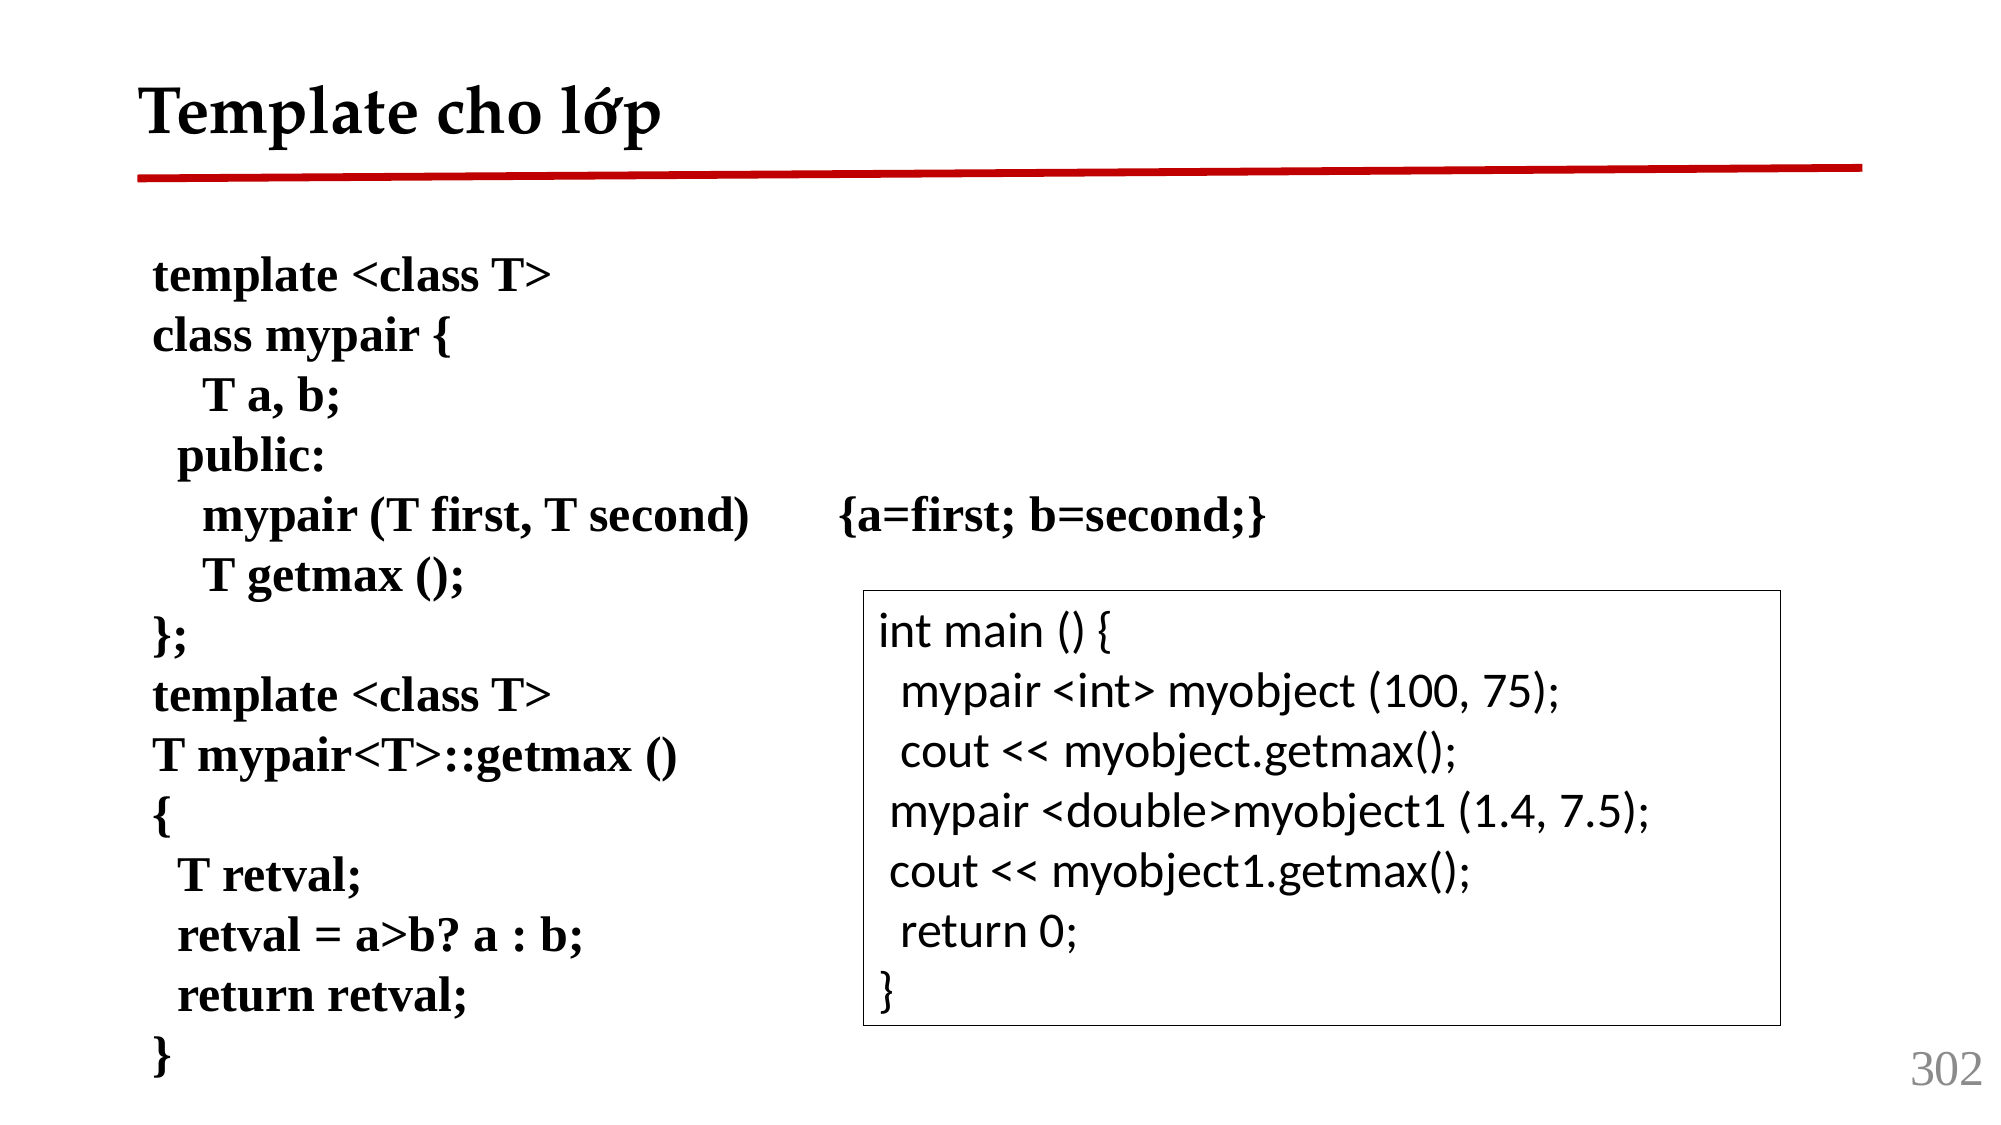

# Template cho lớp
template <class T>
class mypair {
    T a, b;
  public:
    mypair (T first, T second)       {a=first; b=second;}
    T getmax ();
};
template <class T>
T mypair<T>::getmax ()
{
  T retval;
  retval = a>b? a : b;
  return retval;
}
int main () {
  mypair <int> myobject (100, 75);
  cout << myobject.getmax();
 mypair <double>myobject1 (1.4, 7.5);
 cout << myobject1.getmax();
  return 0;
}
302